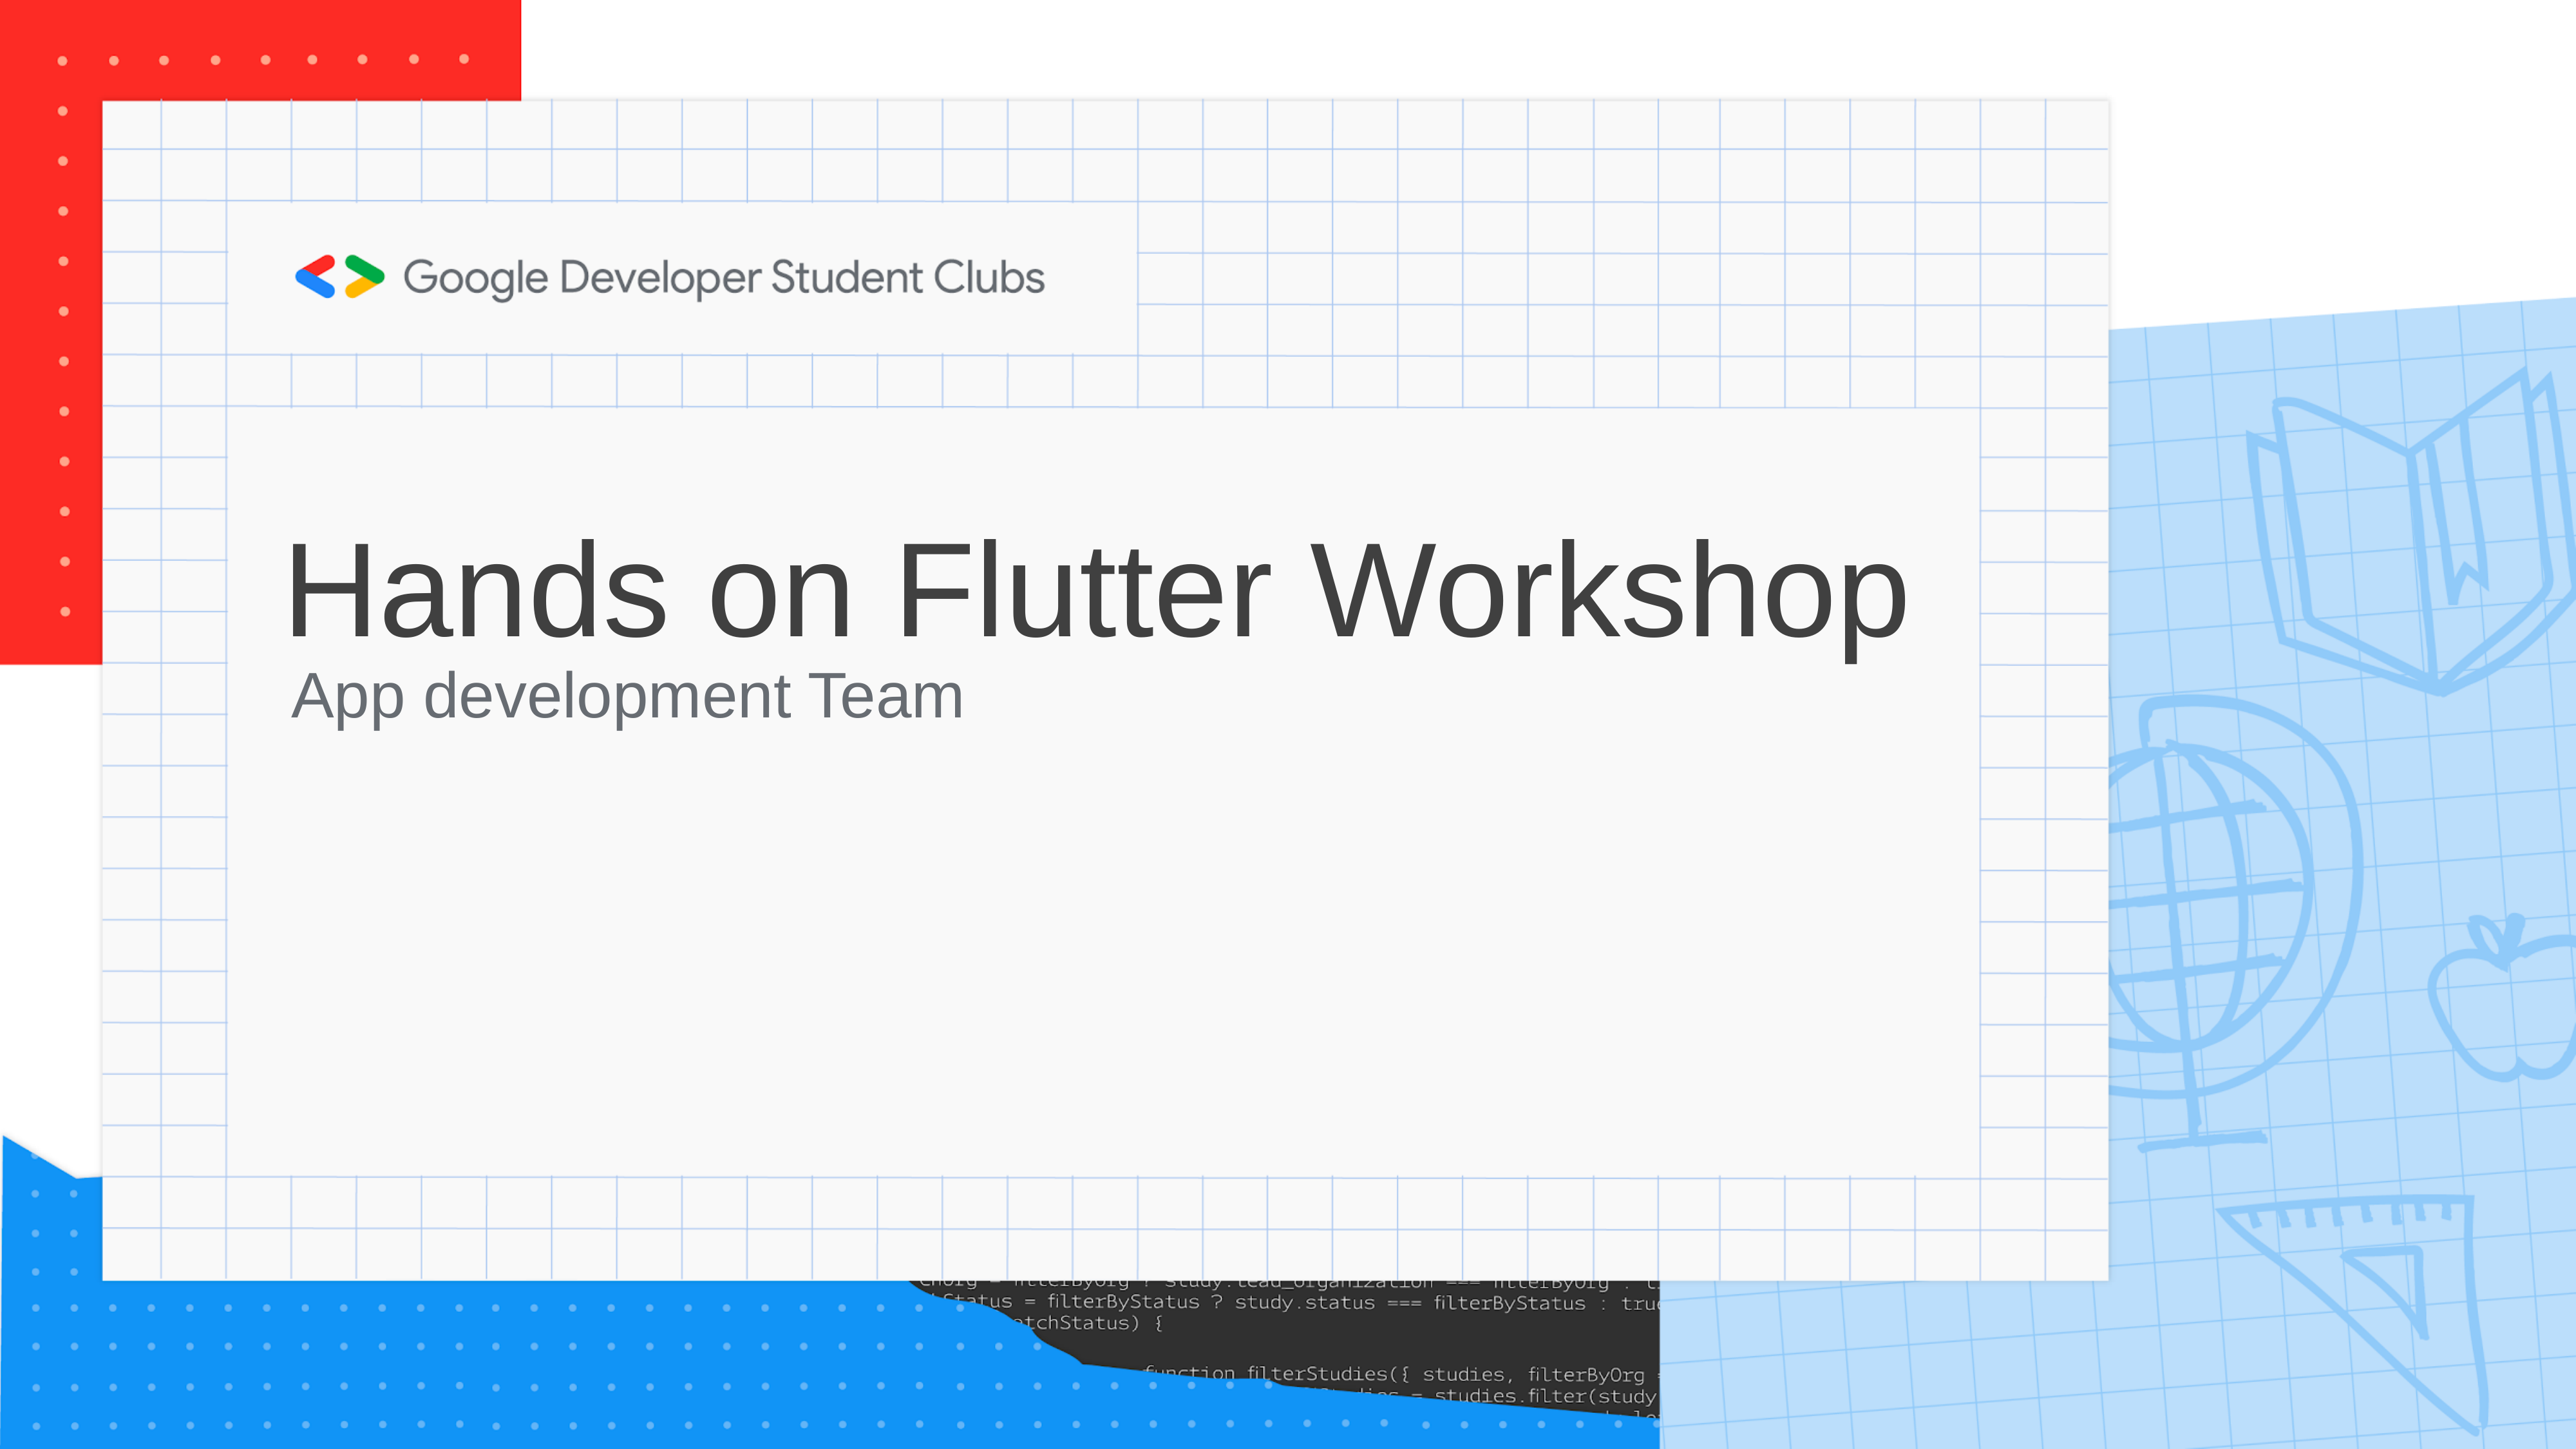

# Hands on Flutter Workshop
App development Team